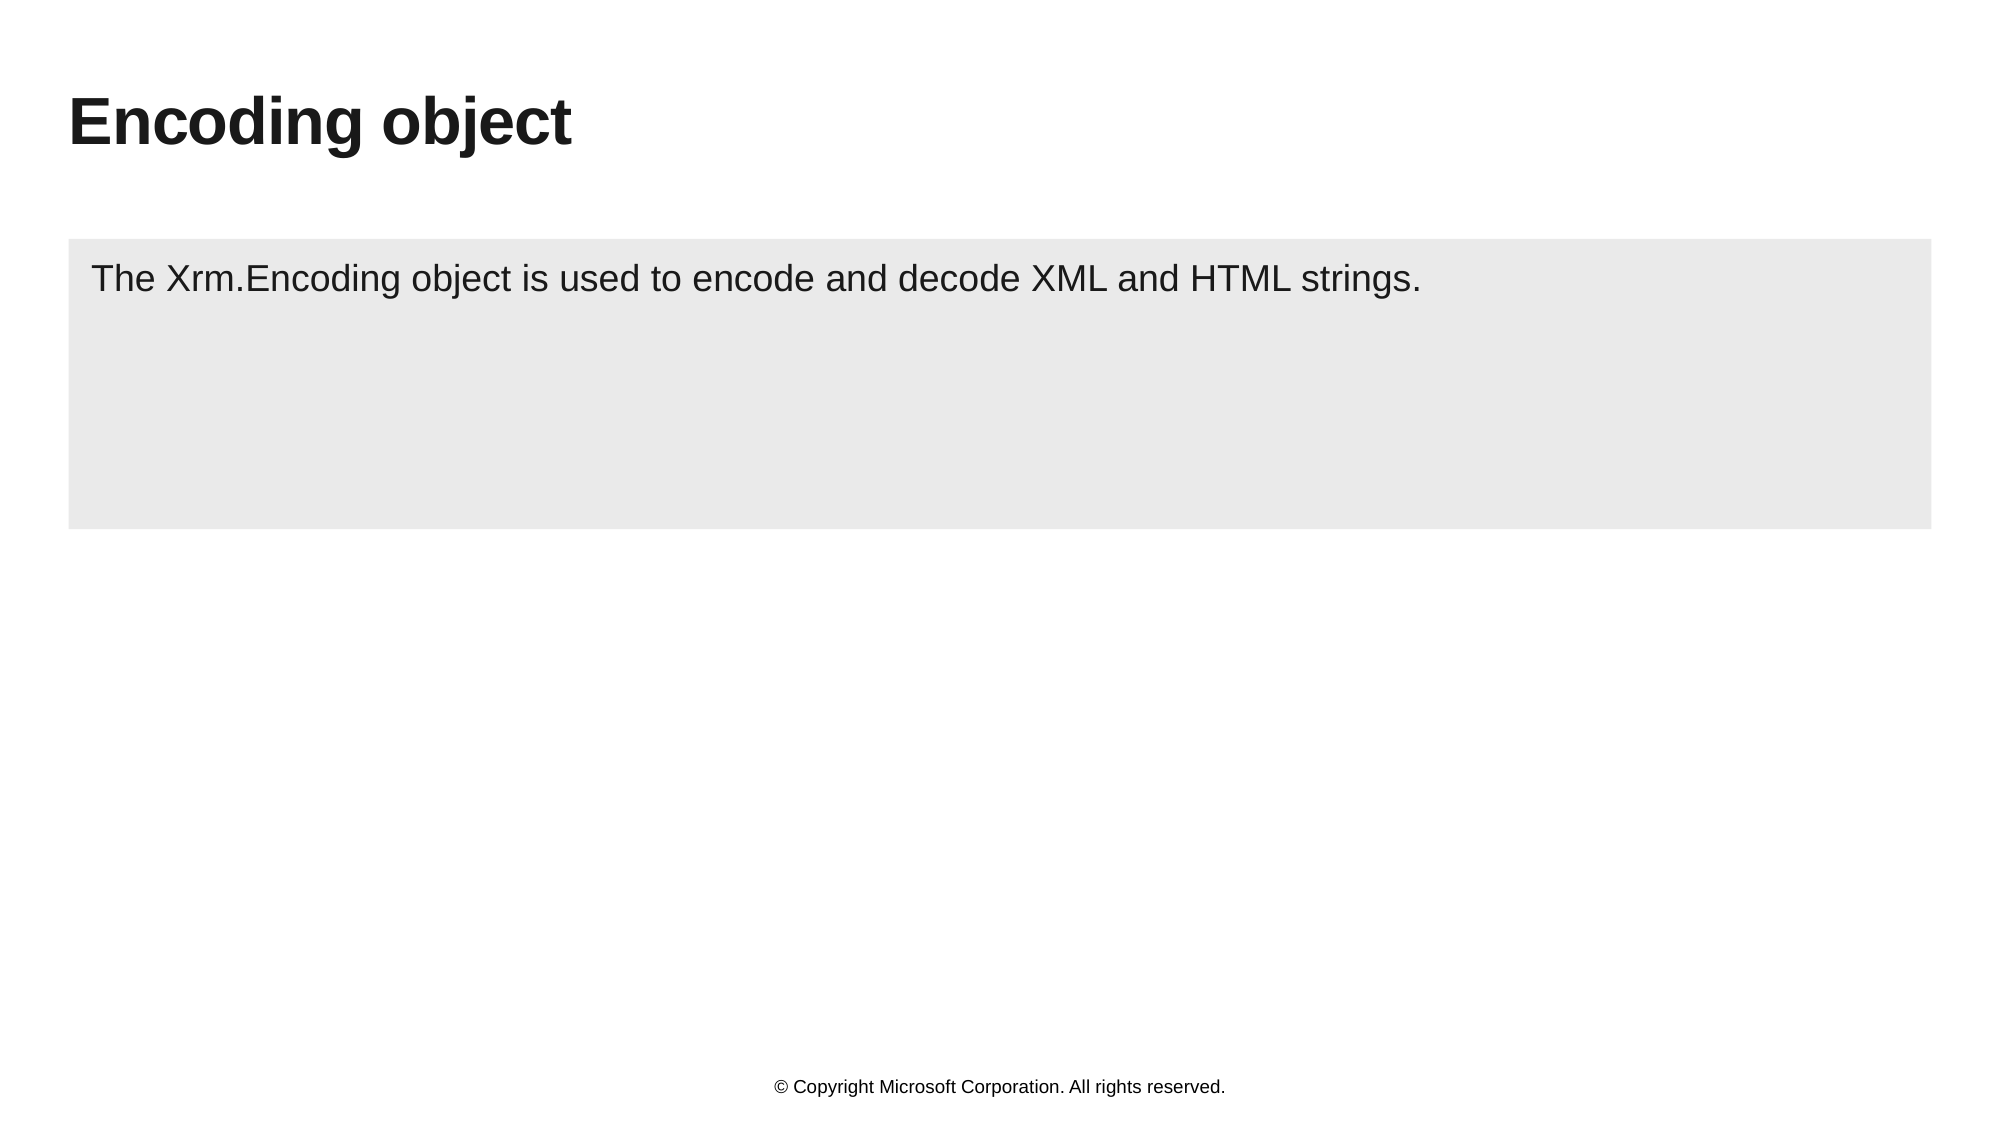

# Encoding object
The Xrm.Encoding object is used to encode and decode XML and HTML strings.